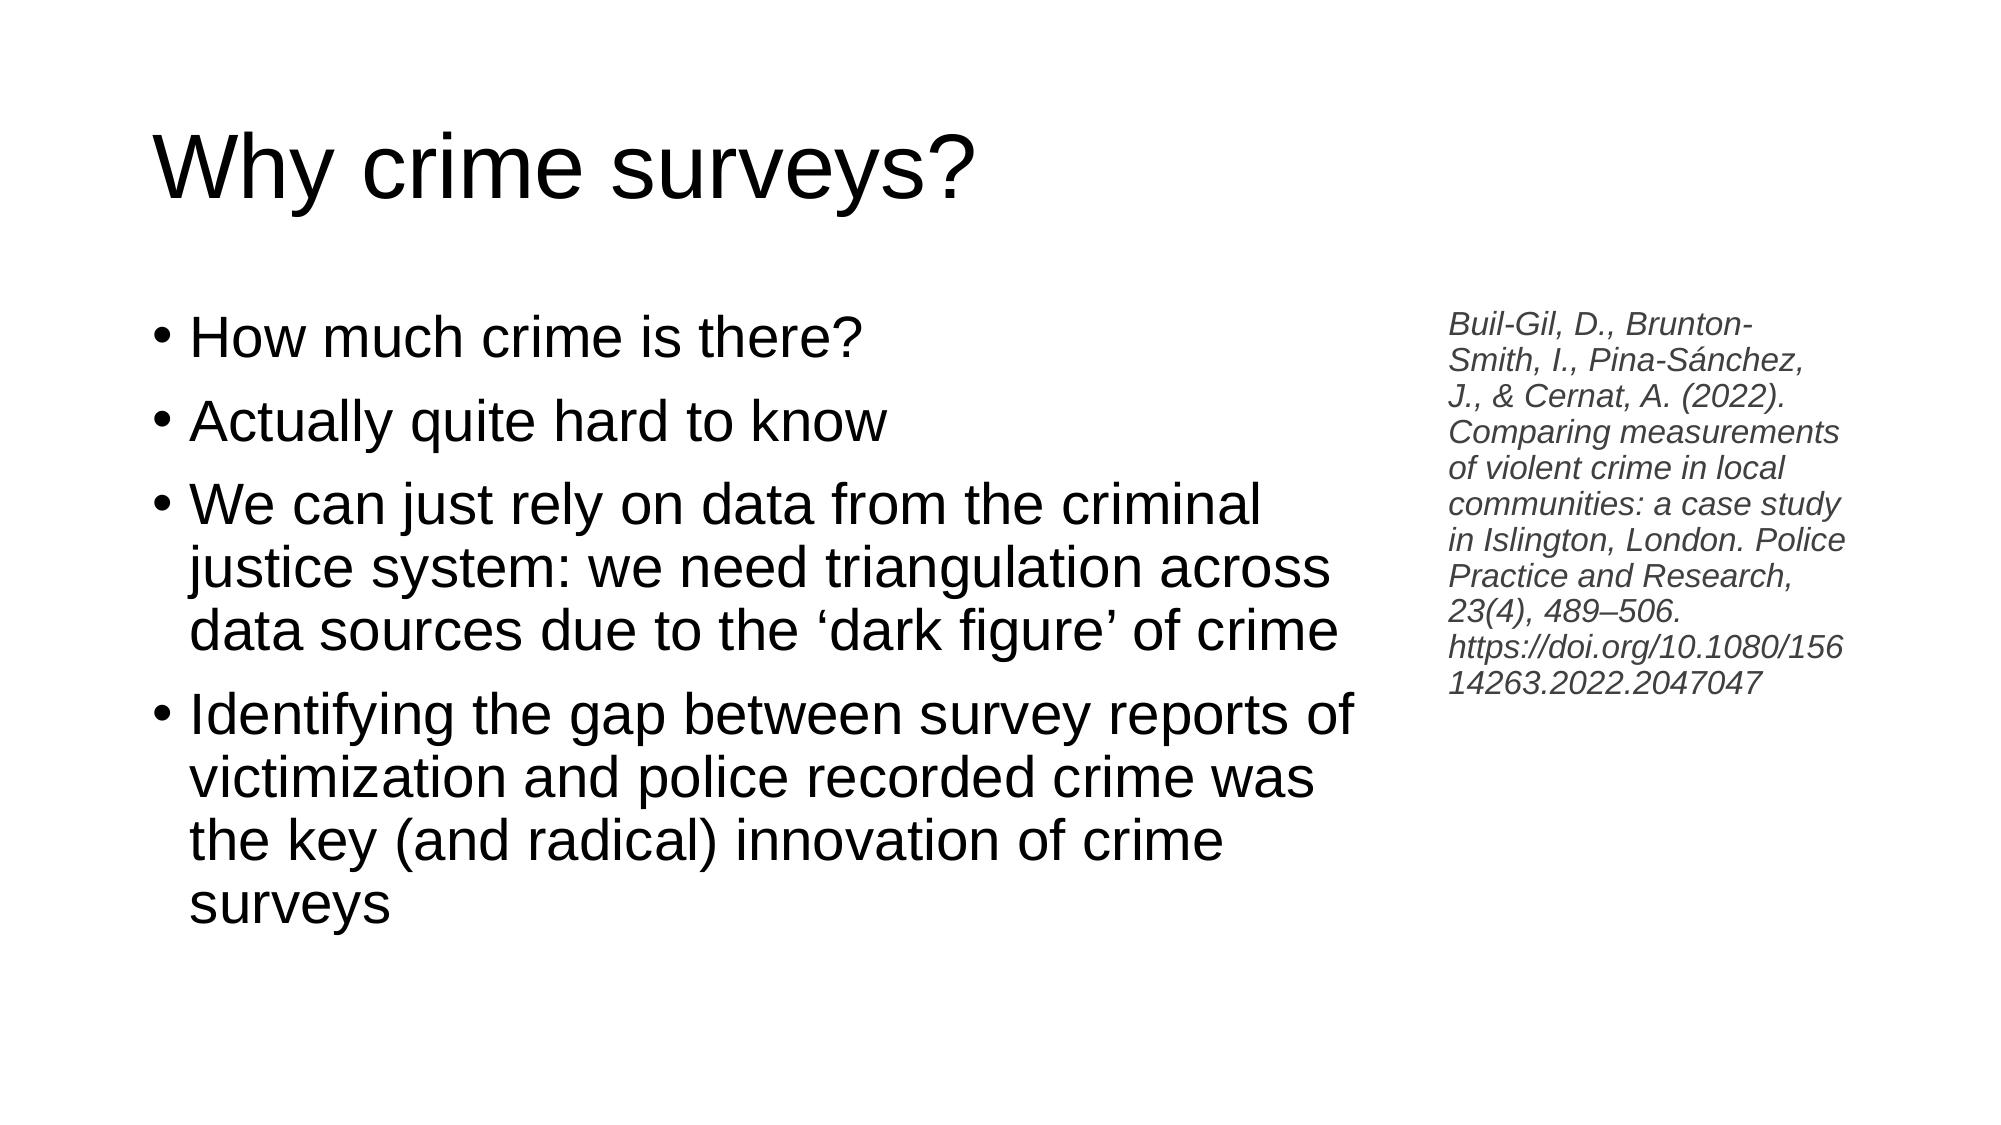

# Why crime surveys?
How much crime is there?
Actually quite hard to know
We can just rely on data from the criminal justice system: we need triangulation across data sources due to the ‘dark figure’ of crime
Identifying the gap between survey reports of victimization and police recorded crime was the key (and radical) innovation of crime surveys
Buil-Gil, D., Brunton-Smith, I., Pina-Sánchez, J., & Cernat, A. (2022). Comparing measurements of violent crime in local communities: a case study in Islington, London. Police Practice and Research, 23(4), 489–506. https://doi.org/10.1080/15614263.2022.2047047